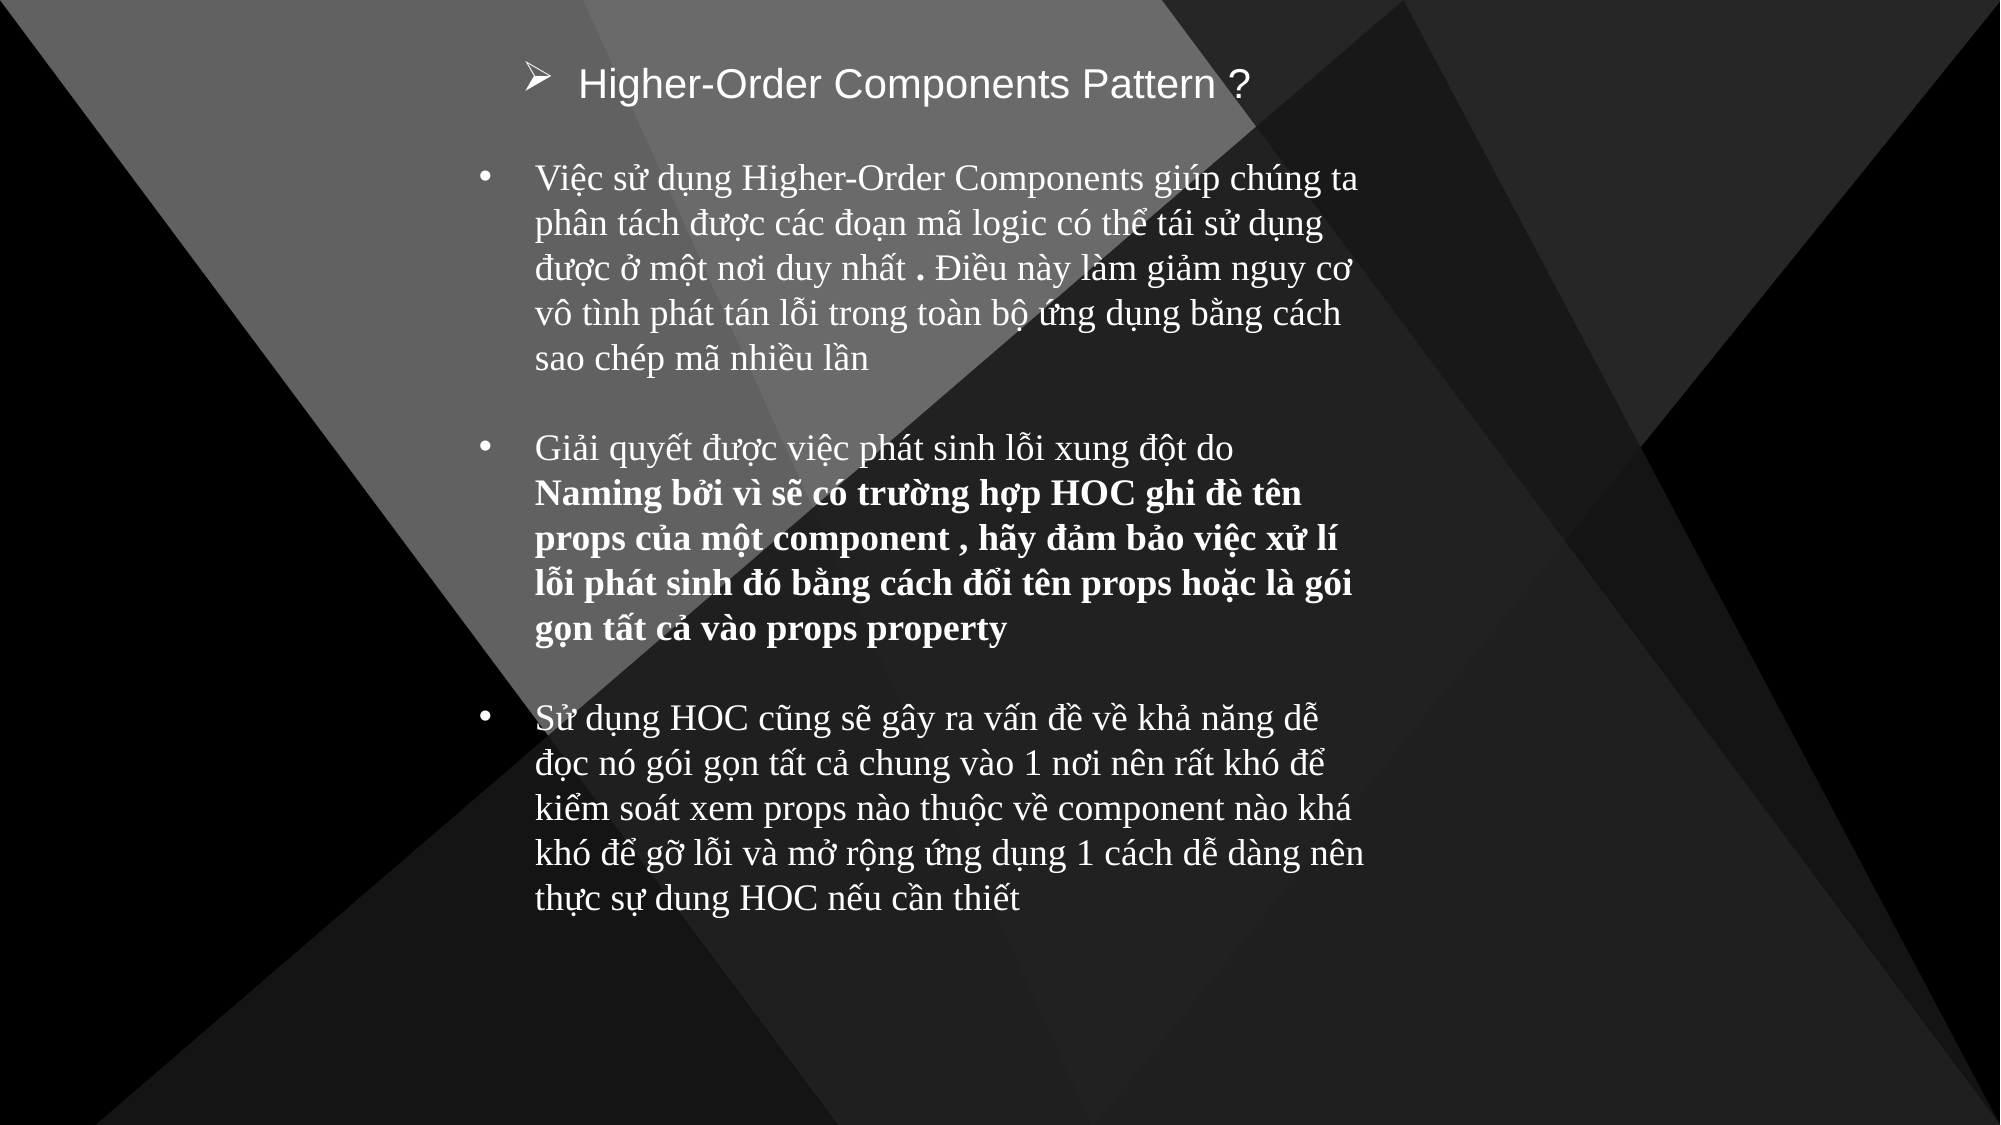

Higher-Order Components Pattern ?

Việc sử dụng Higher-Order Components giúp chúng ta phân tách được các đoạn mã logic có thể tái sử dụng được ở một nơi duy nhất . Điều này làm giảm nguy cơ vô tình phát tán lỗi trong toàn bộ ứng dụng bằng cách sao chép mã nhiều lần

Giải quyết được việc phát sinh lỗi xung đột do  Naming bởi vì sẽ có trường hợp HOC ghi đè tên props của một component , hãy đảm bảo việc xử lí lỗi phát sinh đó bằng cách đổi tên props hoặc là gói gọn tất cả vào props property
Sử dụng HOC cũng sẽ gây ra vấn đề về khả năng dễ đọc nó gói gọn tất cả chung vào 1 nơi nên rất khó để kiểm soát xem props nào thuộc về component nào khá khó để gỡ lỗi và mở rộng ứng dụng 1 cách dễ dàng nên thực sự dung HOC nếu cần thiết